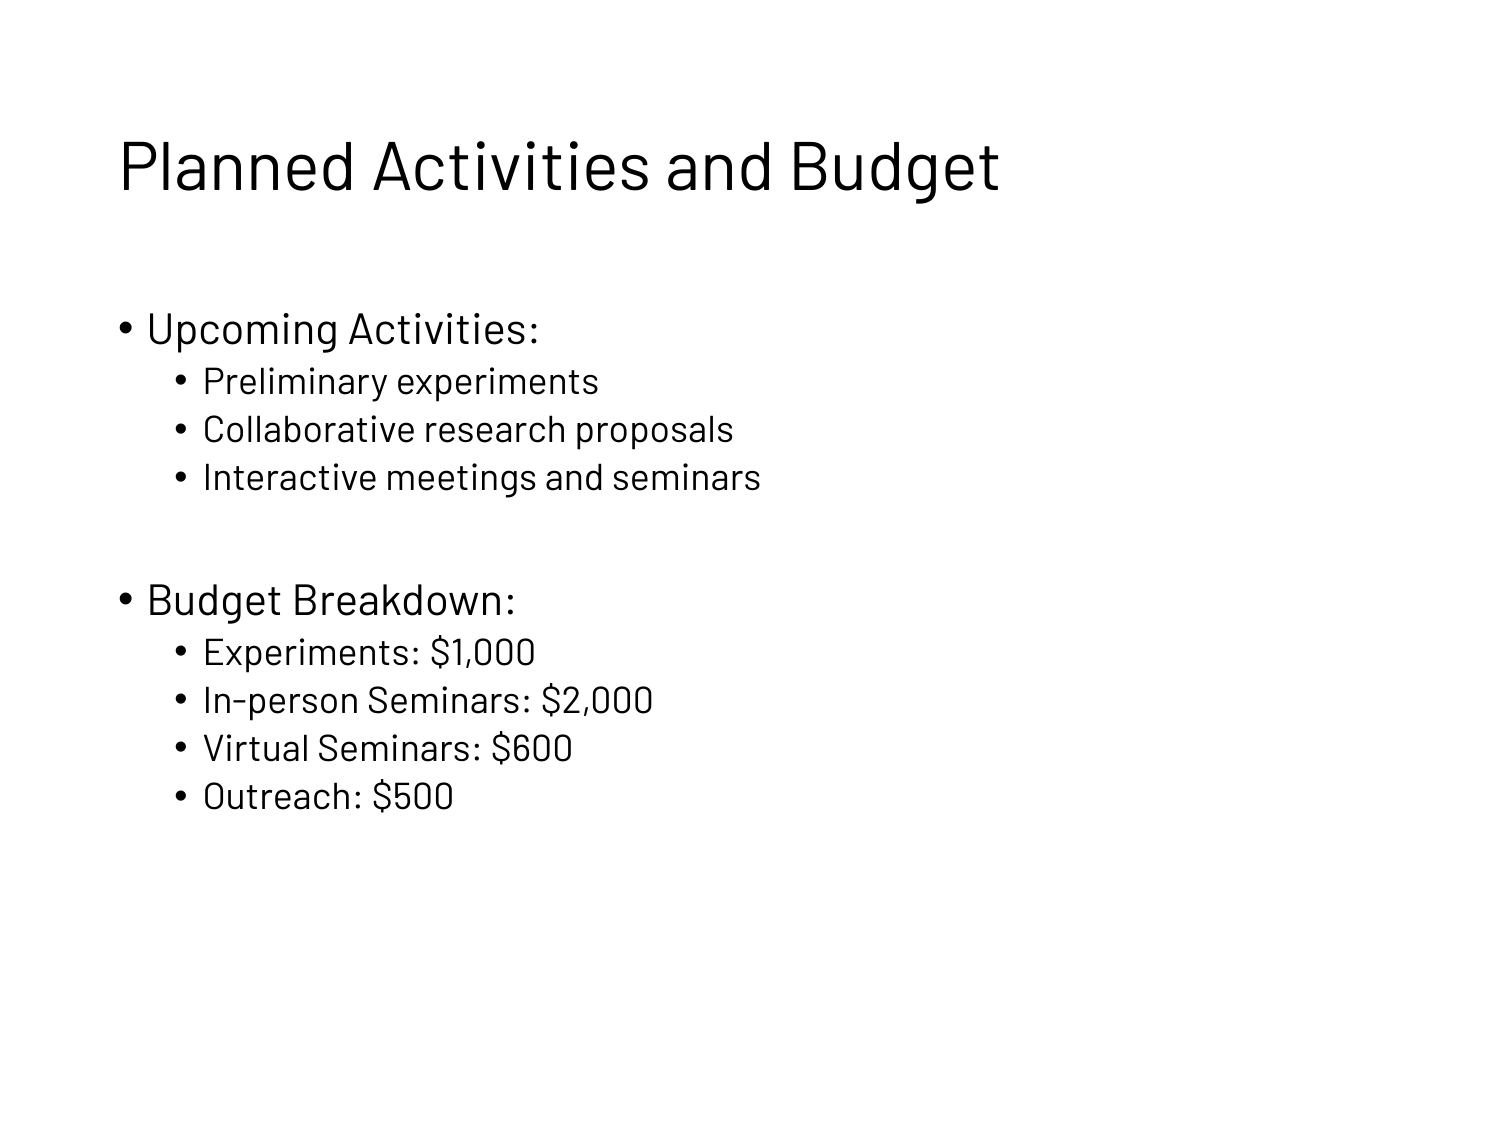

# Planned Activities and Budget
Upcoming Activities:
Preliminary experiments
Collaborative research proposals
Interactive meetings and seminars

Budget Breakdown:
Experiments: $1,000
In-person Seminars: $2,000
Virtual Seminars: $600
Outreach: $500